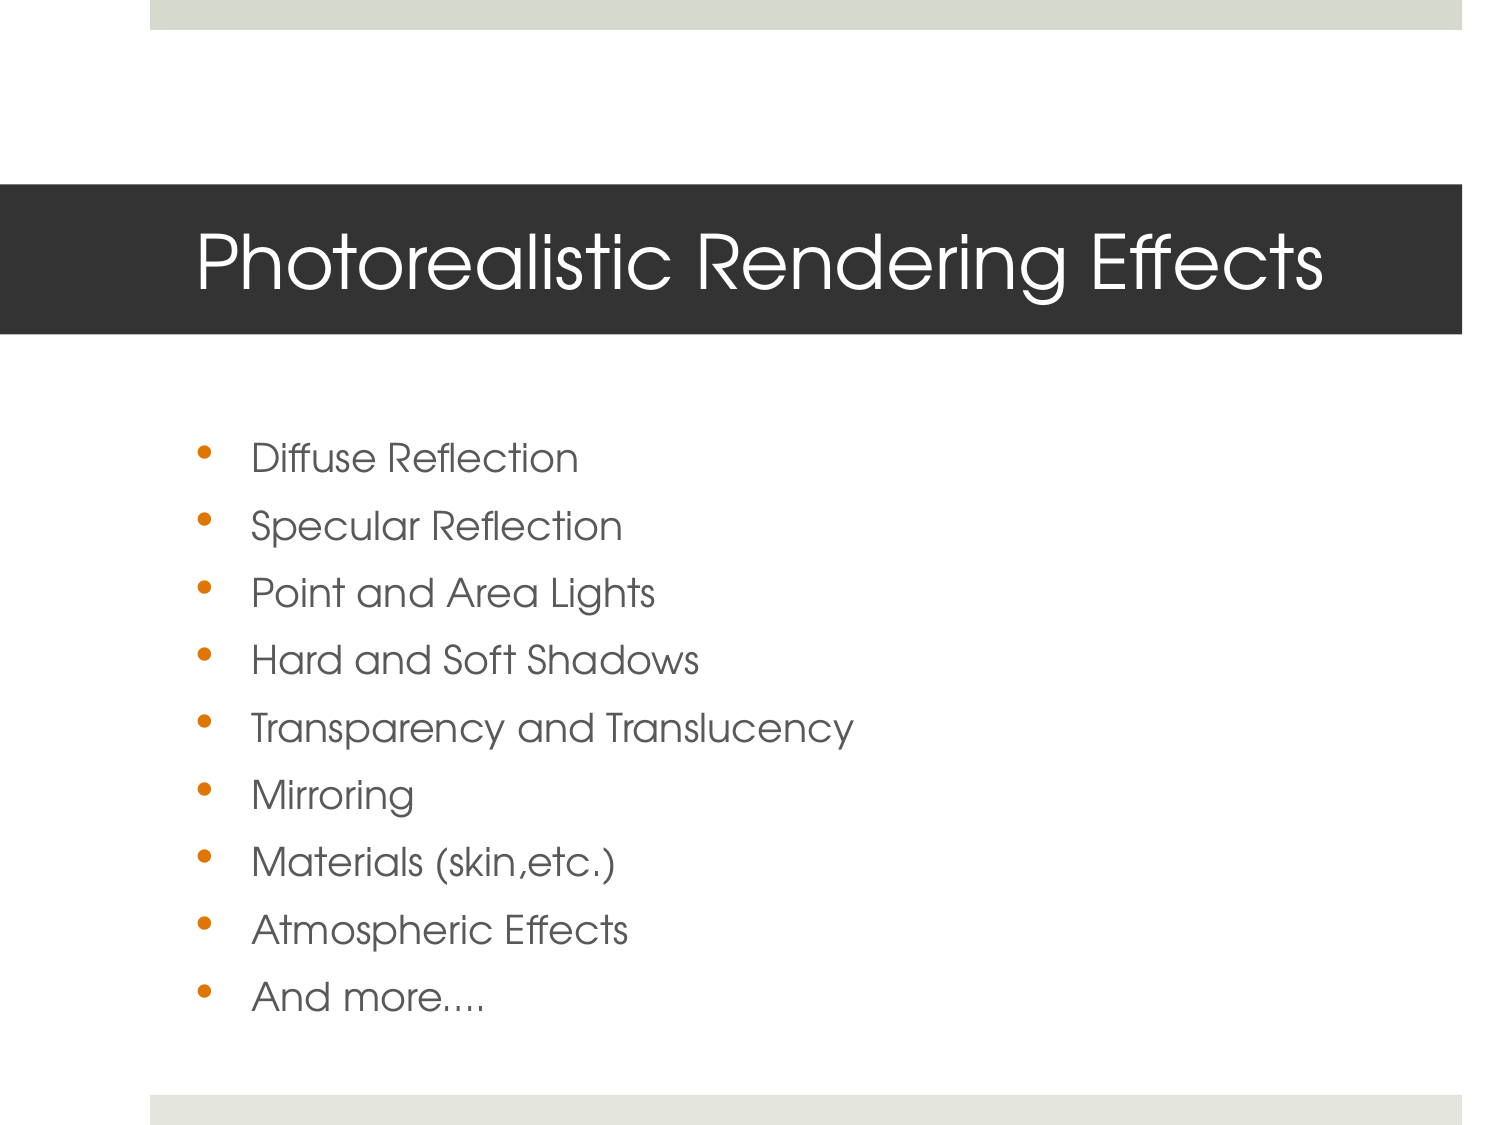

# Photorealistic Rendering Effects
Diffuse Reflection
Specular Reflection
Point and Area Lights
Hard and Soft Shadows
Transparency and Translucency
Mirroring
Materials (skin,etc.)
Atmospheric Effects
And more….